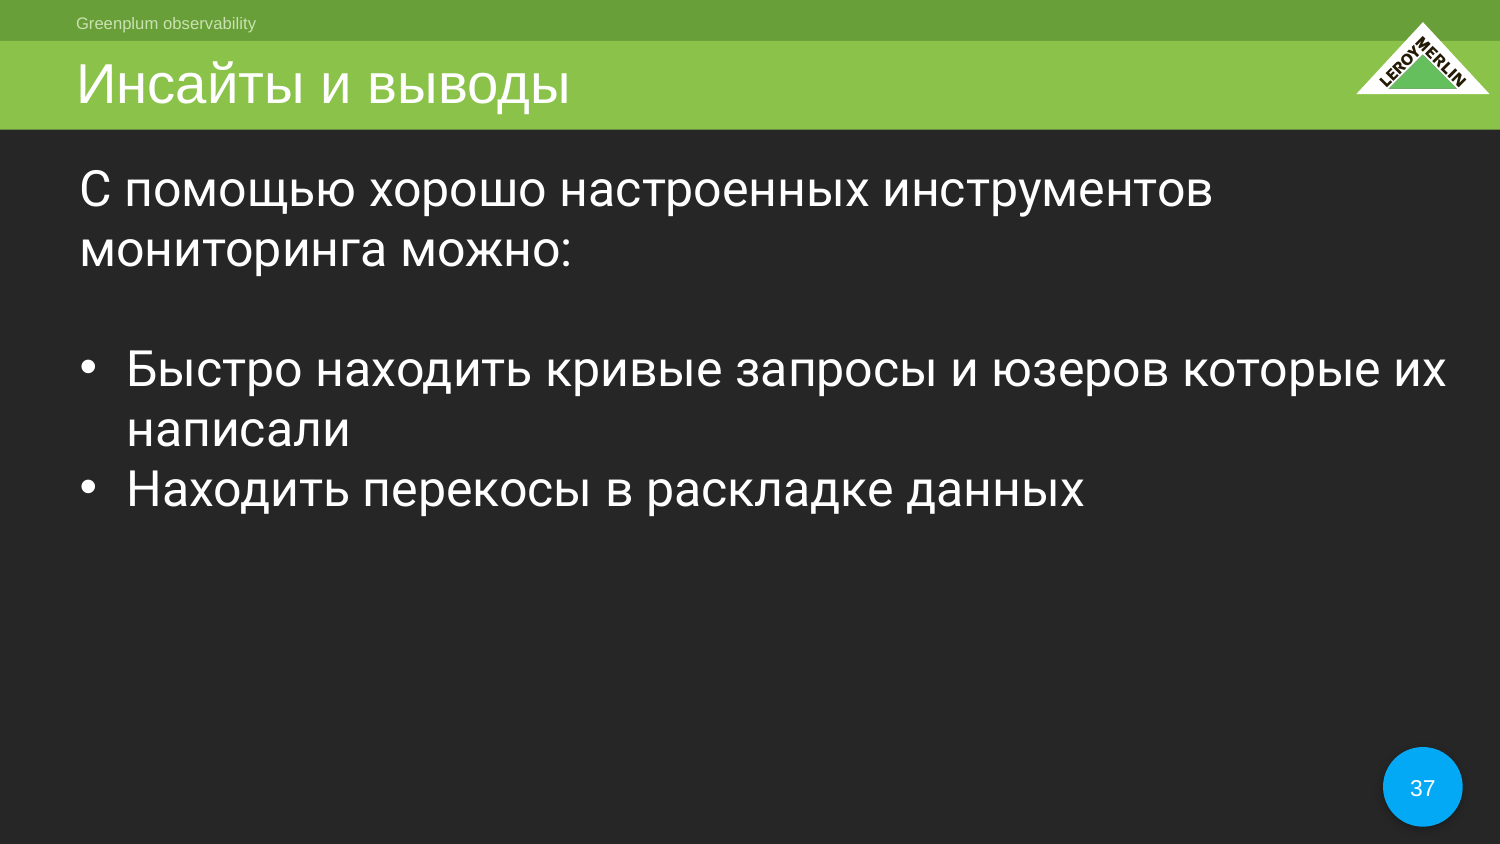

# Инсайты и выводы
С помощью хорошо настроенных инструментов мониторинга можно:

Быстро находить кривые запросы и юзеров которые их написали
Находить перекосы в раскладке данных
37